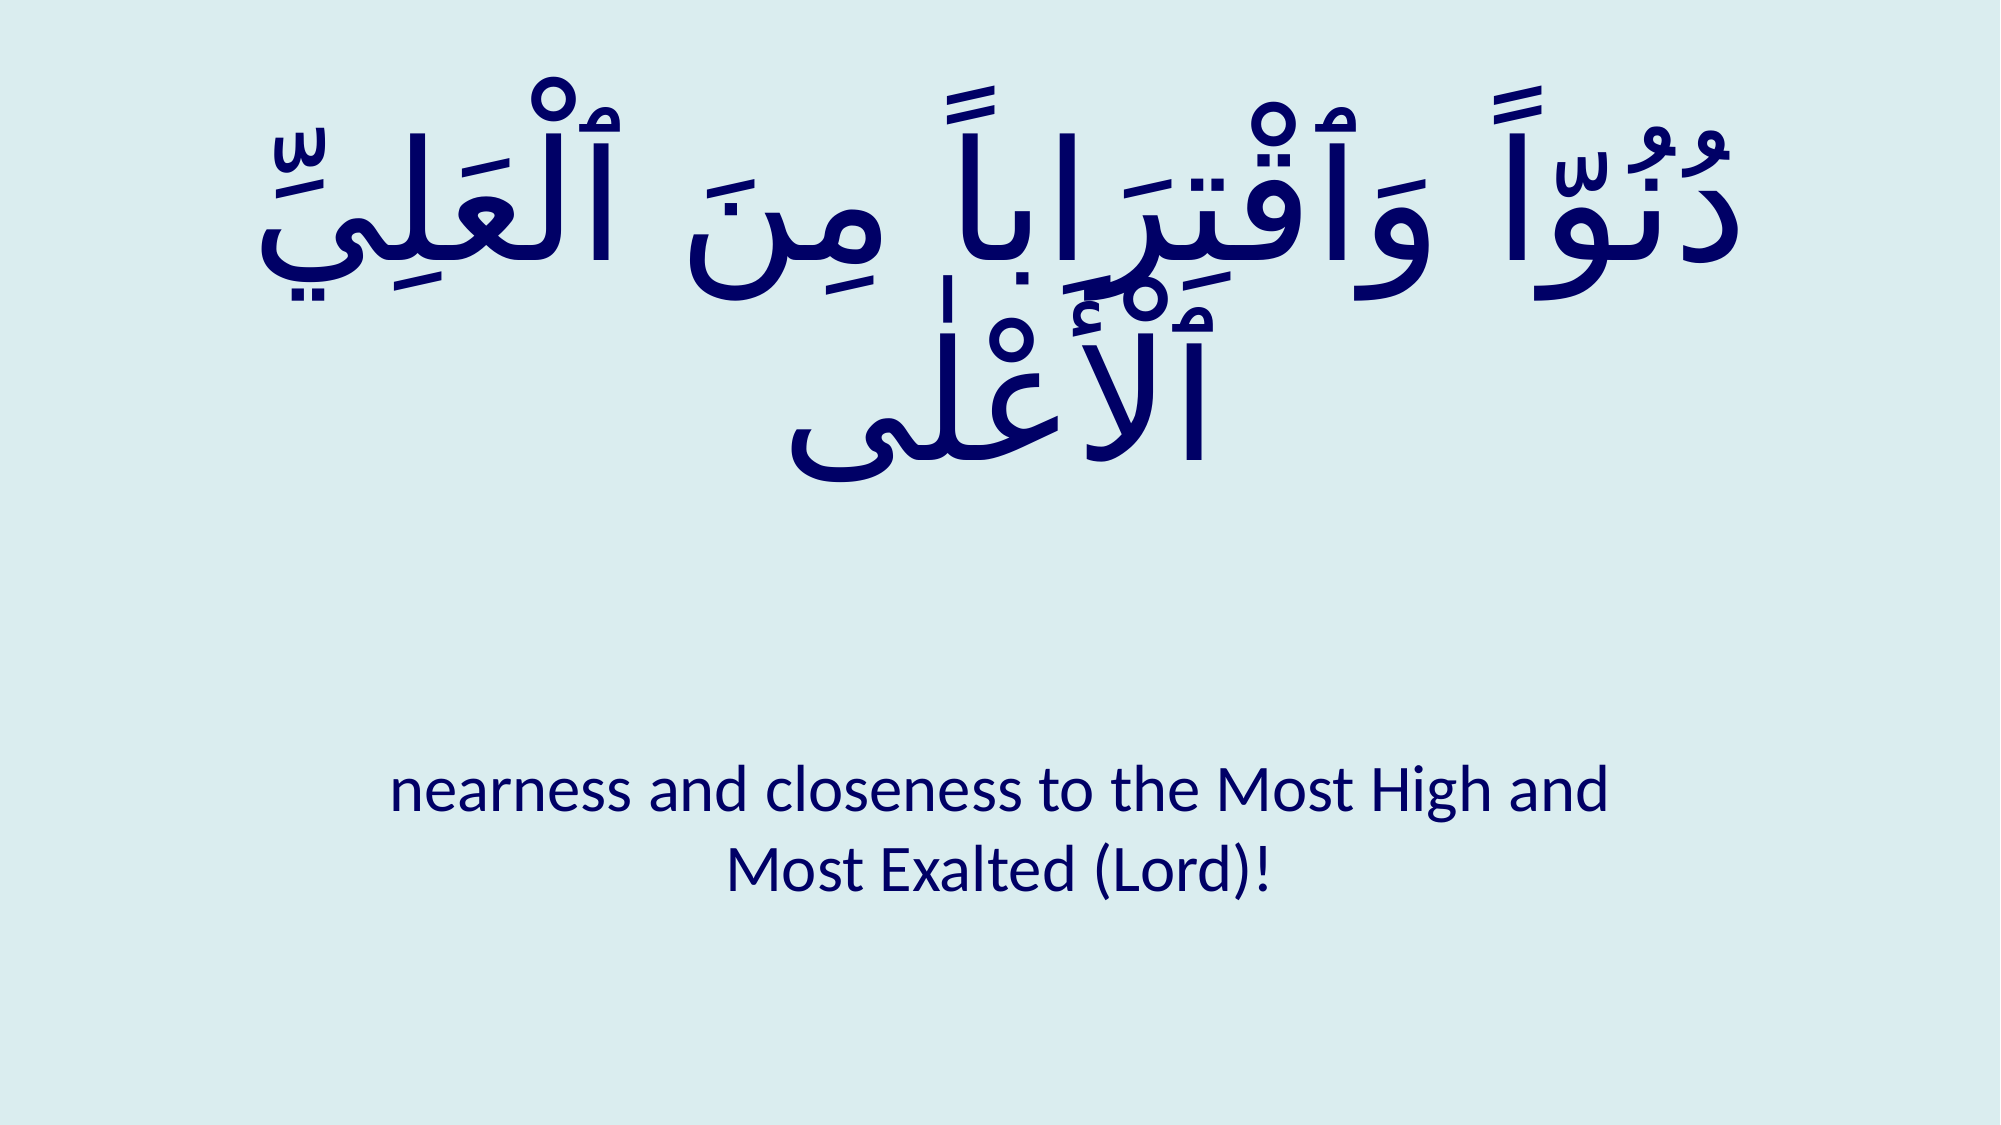

# دُنُوّاً وَٱقْتِرَاباً مِنَ ٱلْعَلِيِّ ٱلْأَعْلٰى
nearness and closeness to the Most High and Most Exalted (Lord)!